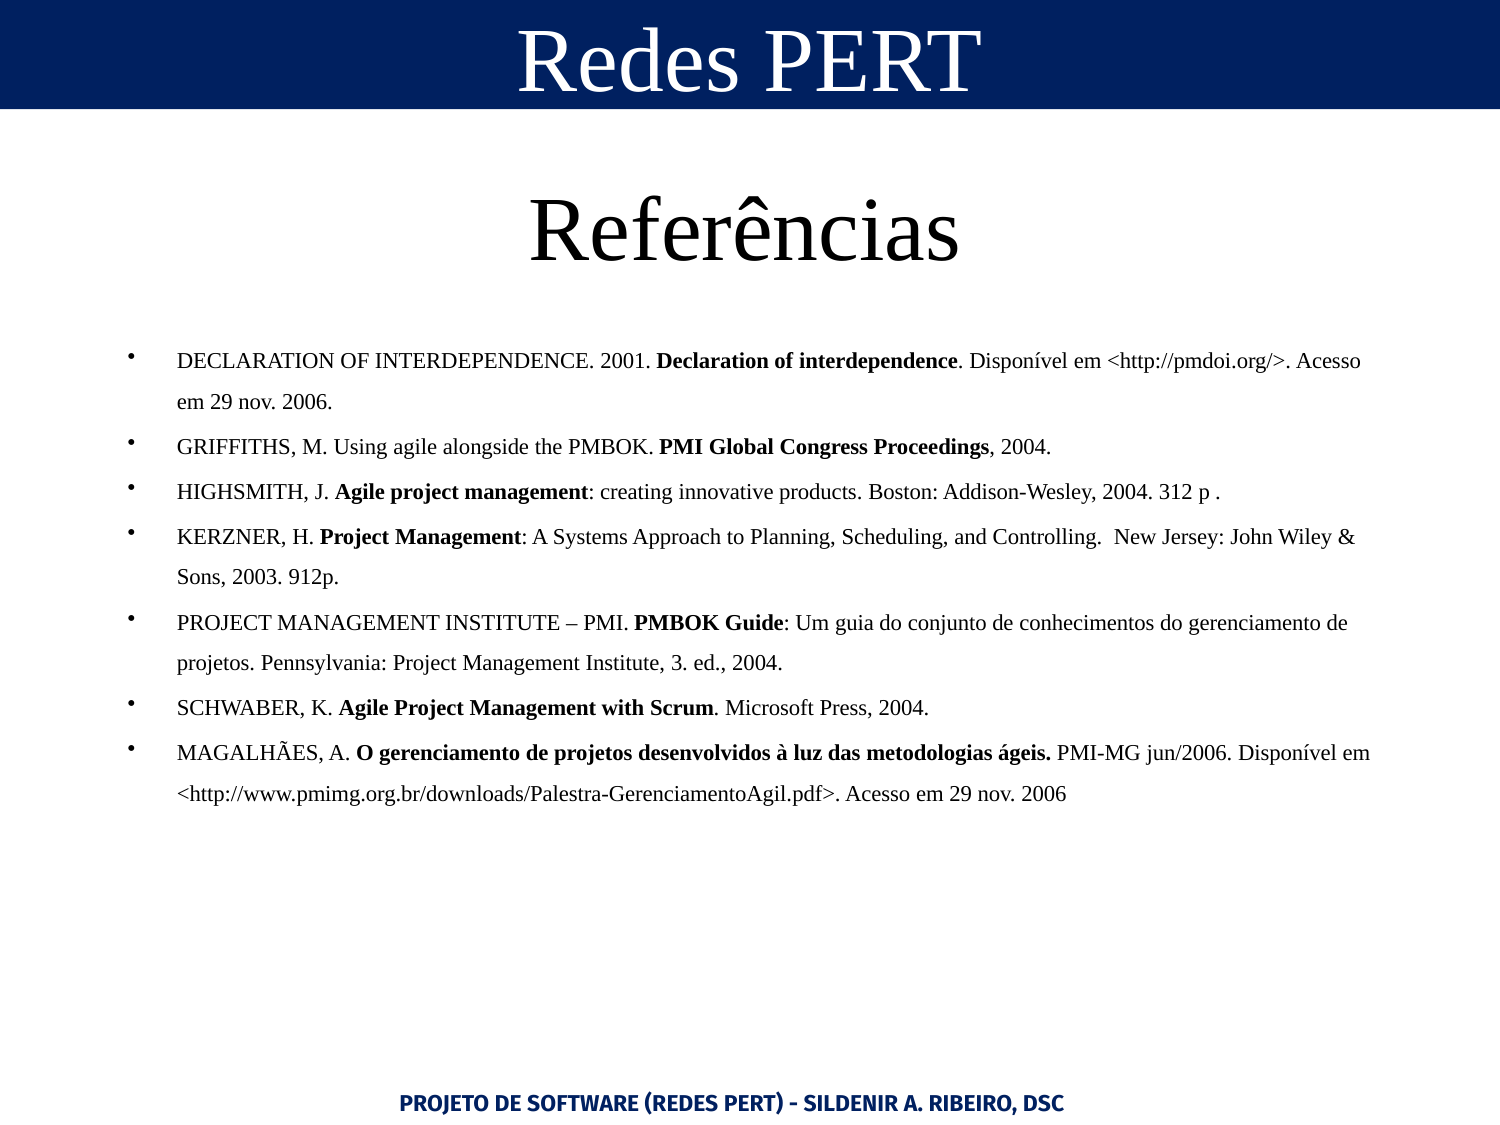

Redes PERT
# Referências
DECLARATION OF INTERDEPENDENCE. 2001. Declaration of interdependence. Disponível em <http://pmdoi.org/>. Acesso em 29 nov. 2006.
GRIFFITHS, M. Using agile alongside the PMBOK. PMI Global Congress Proceedings, 2004.
HIGHSMITH, J. Agile project management: creating innovative products. Boston: Addison-Wesley, 2004. 312 p .
KERZNER, H. Project Management: A Systems Approach to Planning, Scheduling, and Controlling.  New Jersey: John Wiley & Sons, 2003. 912p.
PROJECT MANAGEMENT INSTITUTE – PMI. PMBOK Guide: Um guia do conjunto de conhecimentos do gerenciamento de projetos. Pennsylvania: Project Management Institute, 3. ed., 2004.
SCHWABER, K. Agile Project Management with Scrum. Microsoft Press, 2004.
MAGALHÃES, A. O gerenciamento de projetos desenvolvidos à luz das metodologias ágeis. PMI-MG jun/2006. Disponível em <http://www.pmimg.org.br/downloads/Palestra-GerenciamentoAgil.pdf>. Acesso em 29 nov. 2006
Projeto de Software (Redes PERT) - Sildenir A. Ribeiro, DSc